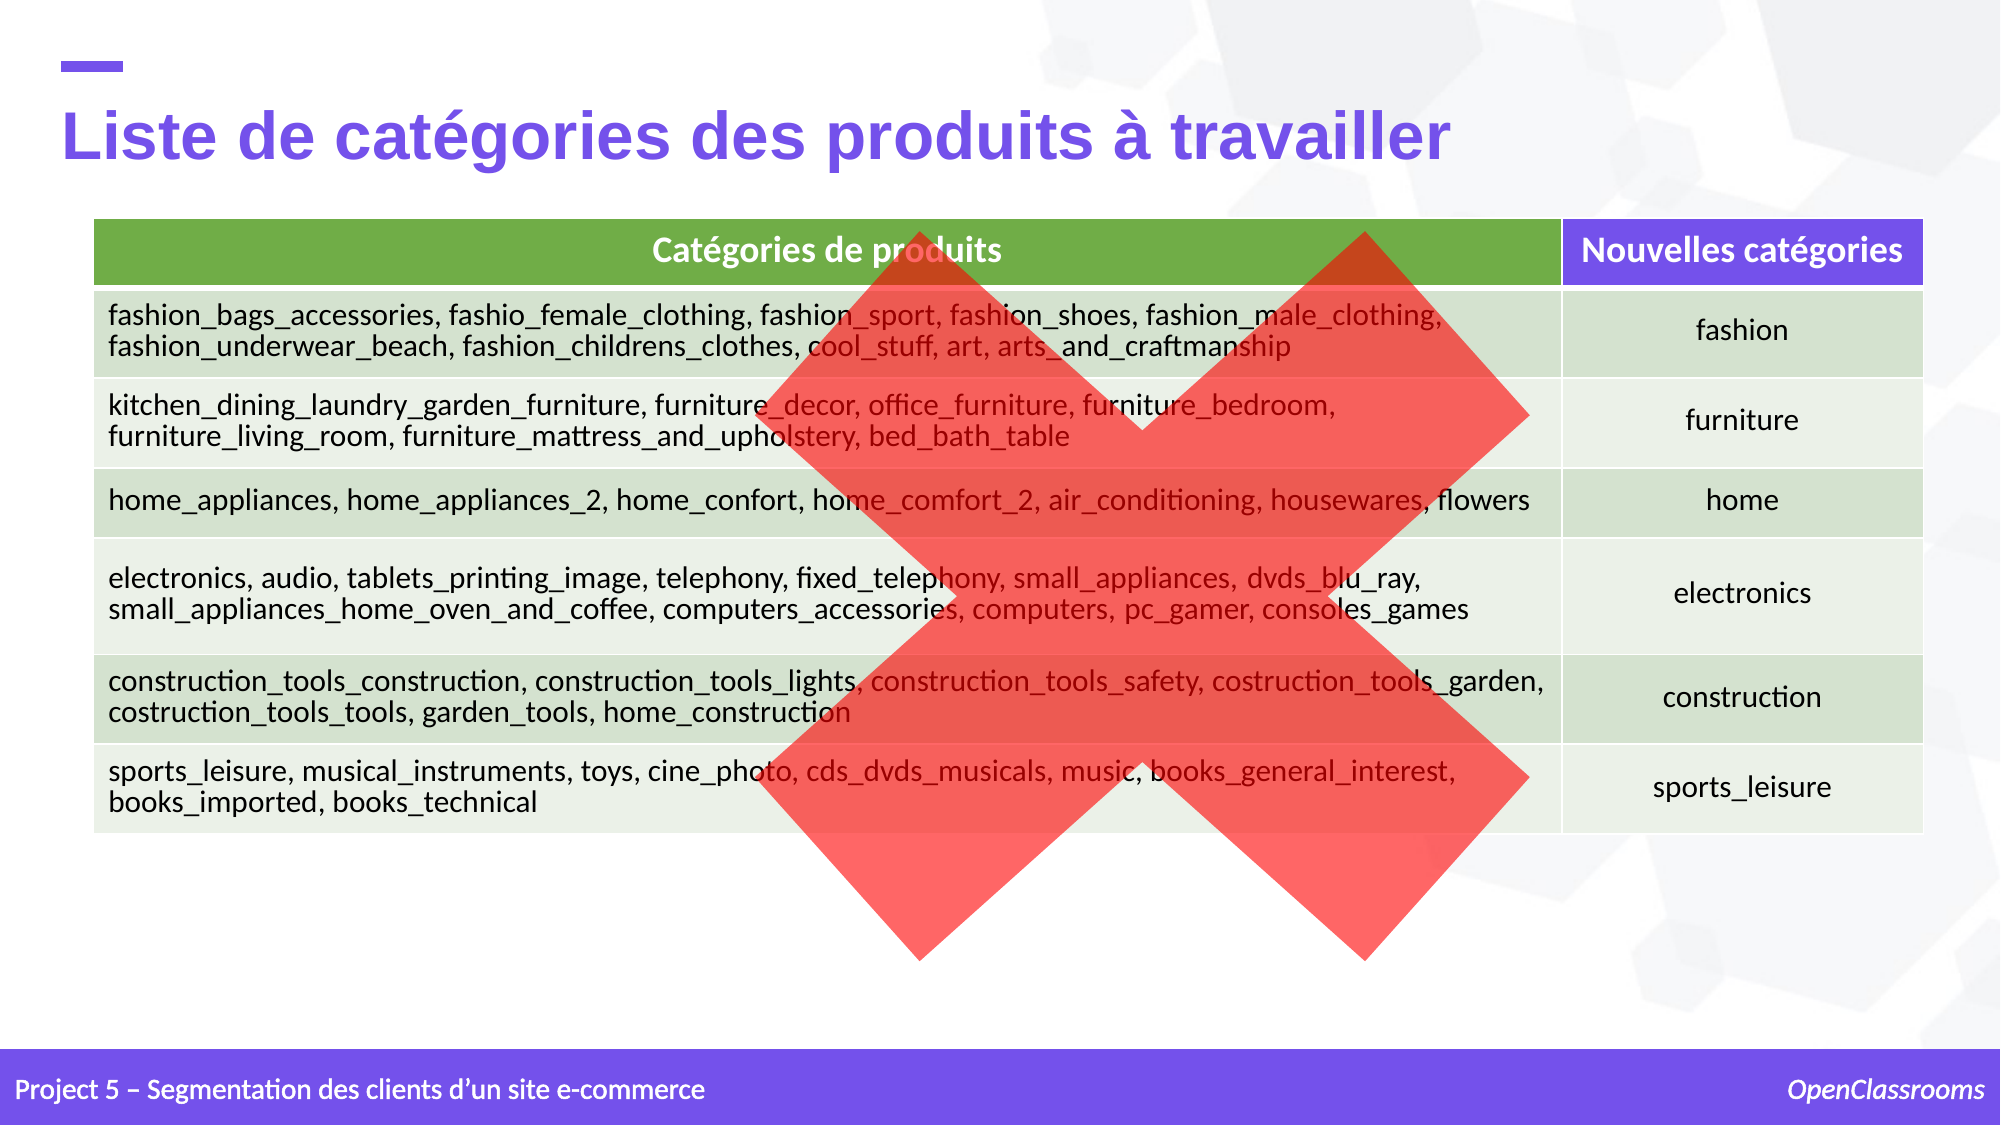

Liste de catégories des produits à travailler

| Catégories de produits | Nouvelles catégories |
| --- | --- |
| fashion\_bags\_accessories, fashio\_female\_clothing, fashion\_sport, fashion\_shoes, fashion\_male\_clothing, fashion\_underwear\_beach, fashion\_childrens\_clothes, cool\_stuff, art, arts\_and\_craftmanship | fashion |
| kitchen\_dining\_laundry\_garden\_furniture, furniture\_decor, office\_furniture, furniture\_bedroom, furniture\_living\_room, furniture\_mattress\_and\_upholstery, bed\_bath\_table | furniture |
| home\_appliances, home\_appliances\_2, home\_confort, home\_comfort\_2, air\_conditioning, housewares, flowers | home |
| electronics, audio, tablets\_printing\_image, telephony, fixed\_telephony, small\_appliances, dvds\_blu\_ray, small\_appliances\_home\_oven\_and\_coffee, computers\_accessories, computers, pc\_gamer, consoles\_games | electronics |
| construction\_tools\_construction, construction\_tools\_lights, construction\_tools\_safety, costruction\_tools\_garden, costruction\_tools\_tools, garden\_tools, home\_construction | construction |
| sports\_leisure, musical\_instruments, toys, cine\_photo, cds\_dvds\_musicals, music, books\_general\_interest, books\_imported, books\_technical | sports\_leisure |

Project 5 – Segmentation des clients d’un site e-commerce
OpenClassrooms